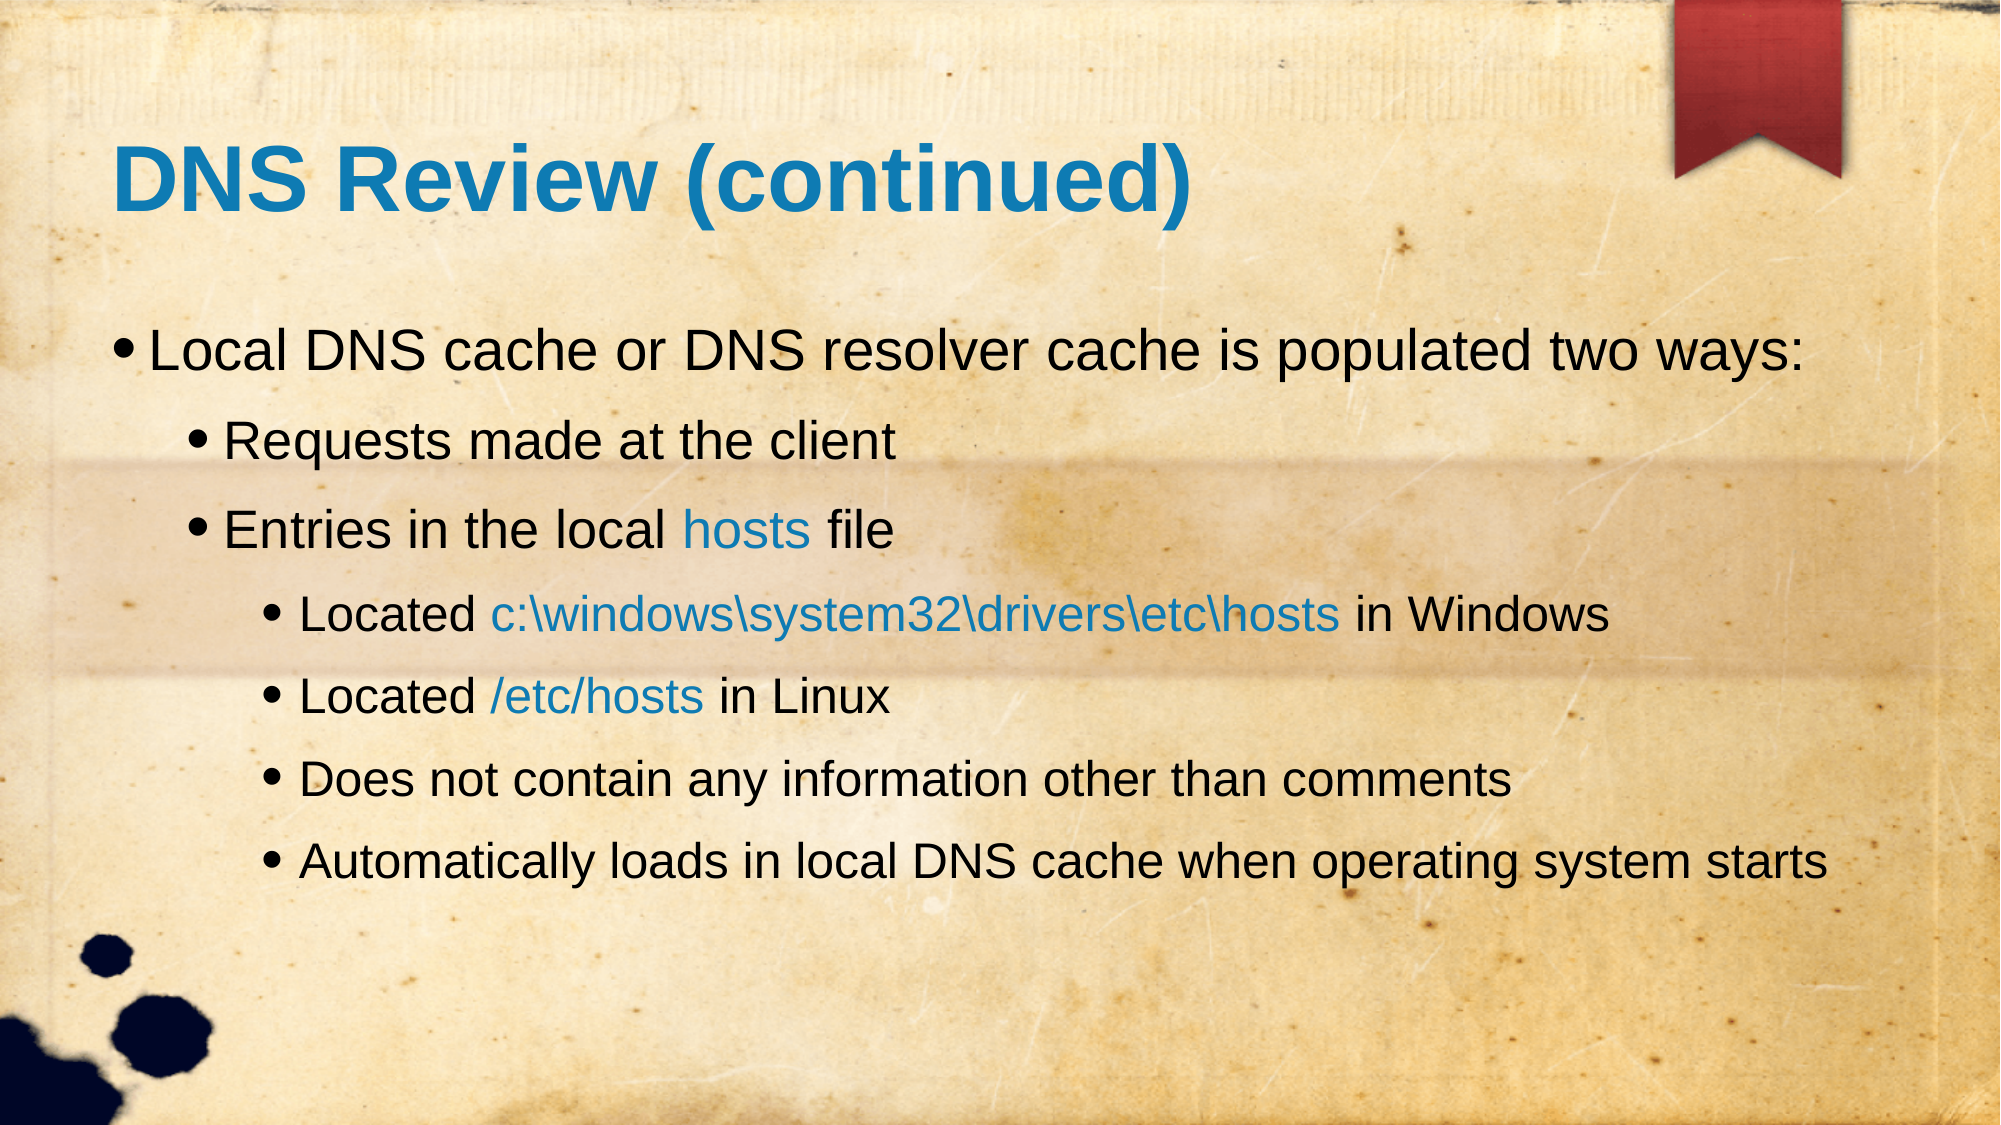

DNS Review (continued)
Local DNS cache or DNS resolver cache is populated two ways:
Requests made at the client
Entries in the local hosts file
Located c:\windows\system32\drivers\etc\hosts in Windows
Located /etc/hosts in Linux
Does not contain any information other than comments
Automatically loads in local DNS cache when operating system starts